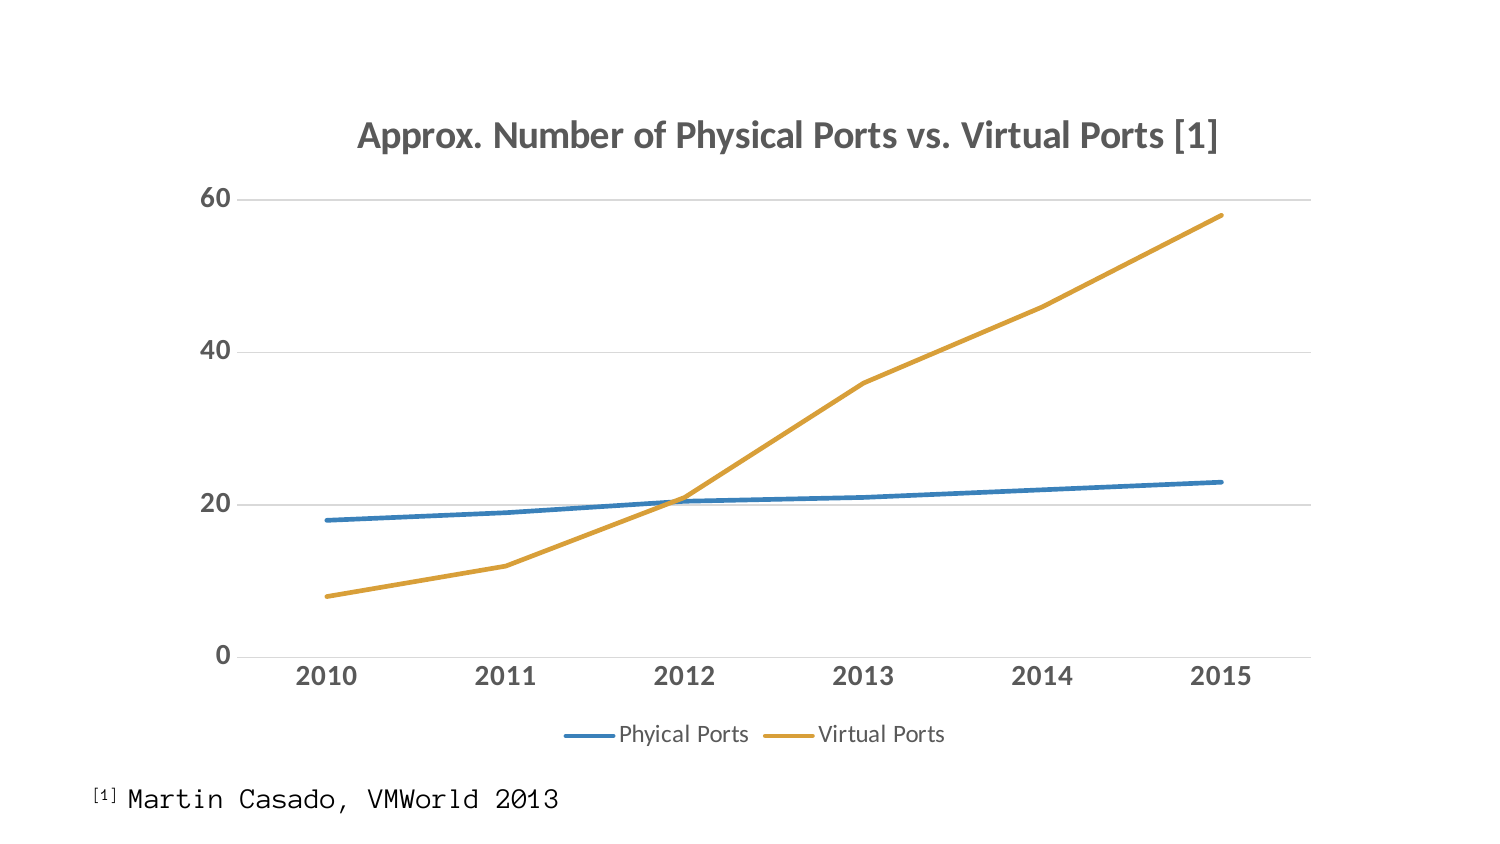

### Chart: Approx. Number of Physical Ports vs. Virtual Ports [1]

| Category | Phyical Ports | Virtual Ports |
|---|---|---|
| 2010.0 | 18.0 | 8.0 |
| 2011.0 | 19.0 | 12.0 |
| 2012.0 | 20.5 | 21.0 |
| 2013.0 | 21.0 | 36.0 |
| 2014.0 | 22.0 | 46.0 |
| 2015.0 | 23.0 | 58.0 |
[1] Martin Casado, VMWorld 2013